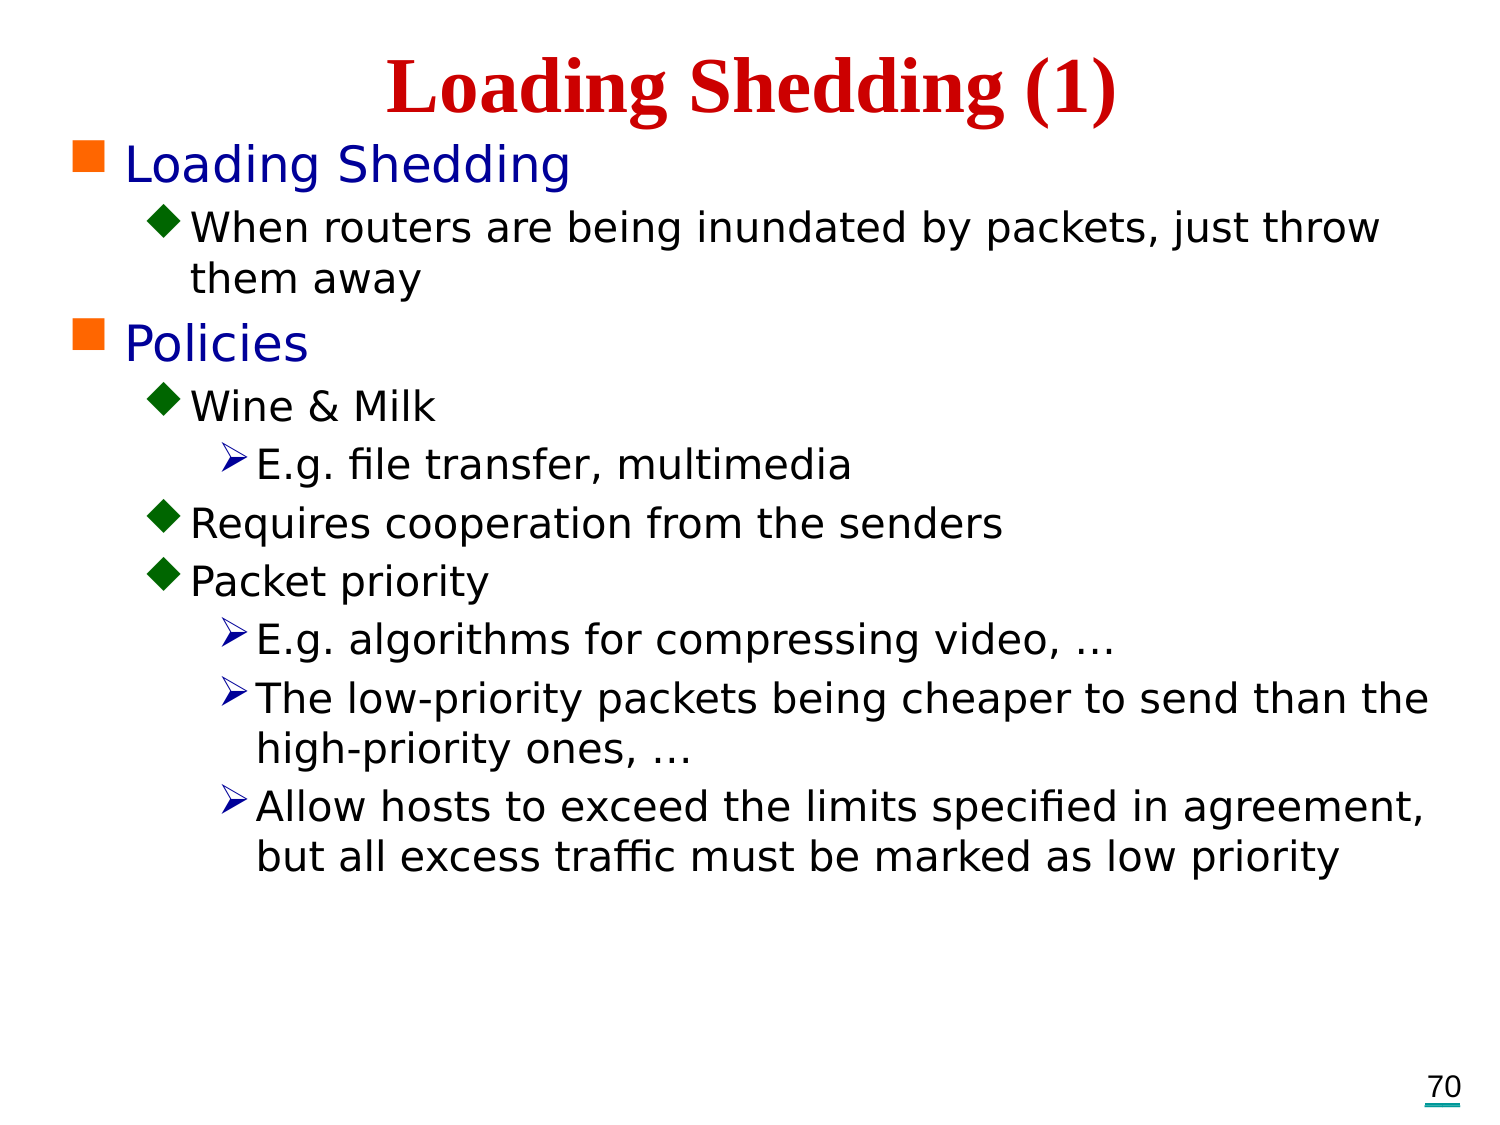

# Loading Shedding (1)
Loading Shedding
When routers are being inundated by packets, just throw them away
Policies
Wine & Milk
E.g. file transfer, multimedia
Requires cooperation from the senders
Packet priority
E.g. algorithms for compressing video, …
The low-priority packets being cheaper to send than the high-priority ones, …
Allow hosts to exceed the limits specified in agreement, but all excess traffic must be marked as low priority